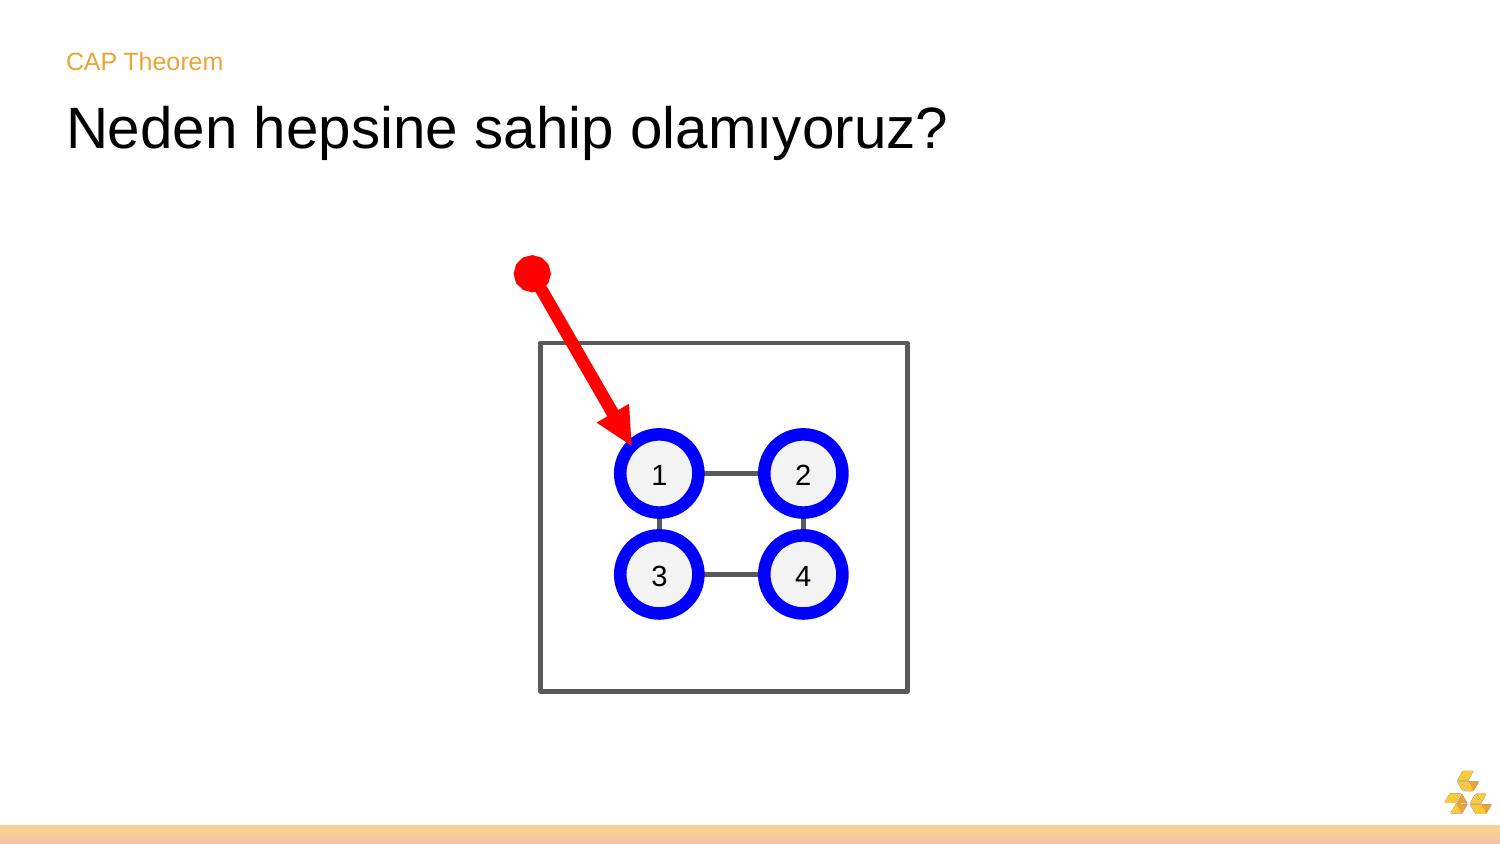

# CAP Theorem
Neden hepsine sahip olamıyoruz?

1
2
3
4